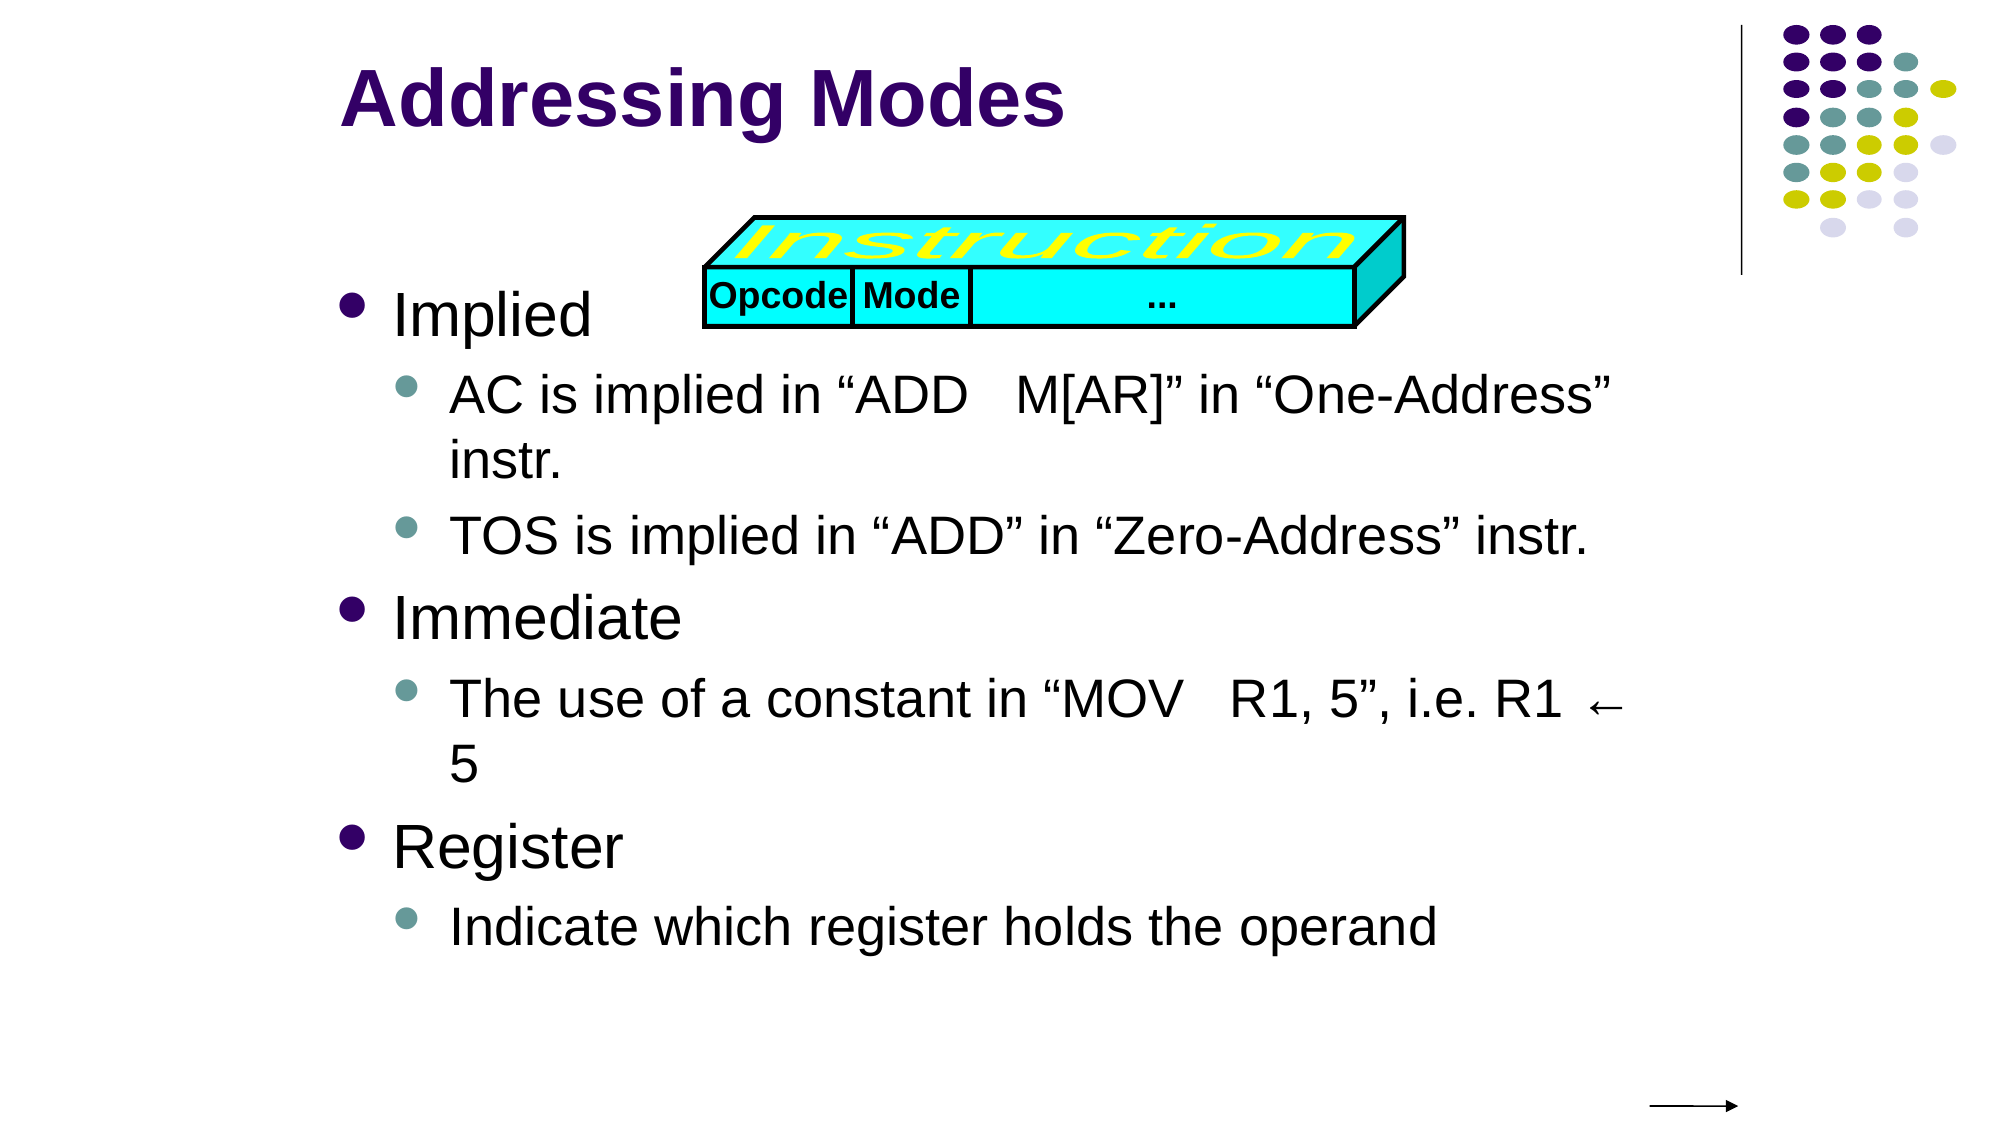

# Addressing Modes

Implied
AC is implied in “ADD   M[AR]” in “One-Address” instr.
TOS is implied in “ADD” in “Zero-Address” instr.
Immediate
The use of a constant in “MOV   R1, 5”, i.e. R1 ← 5
Register
Indicate which register holds the operand

Instruction
Opcode
Mode
...